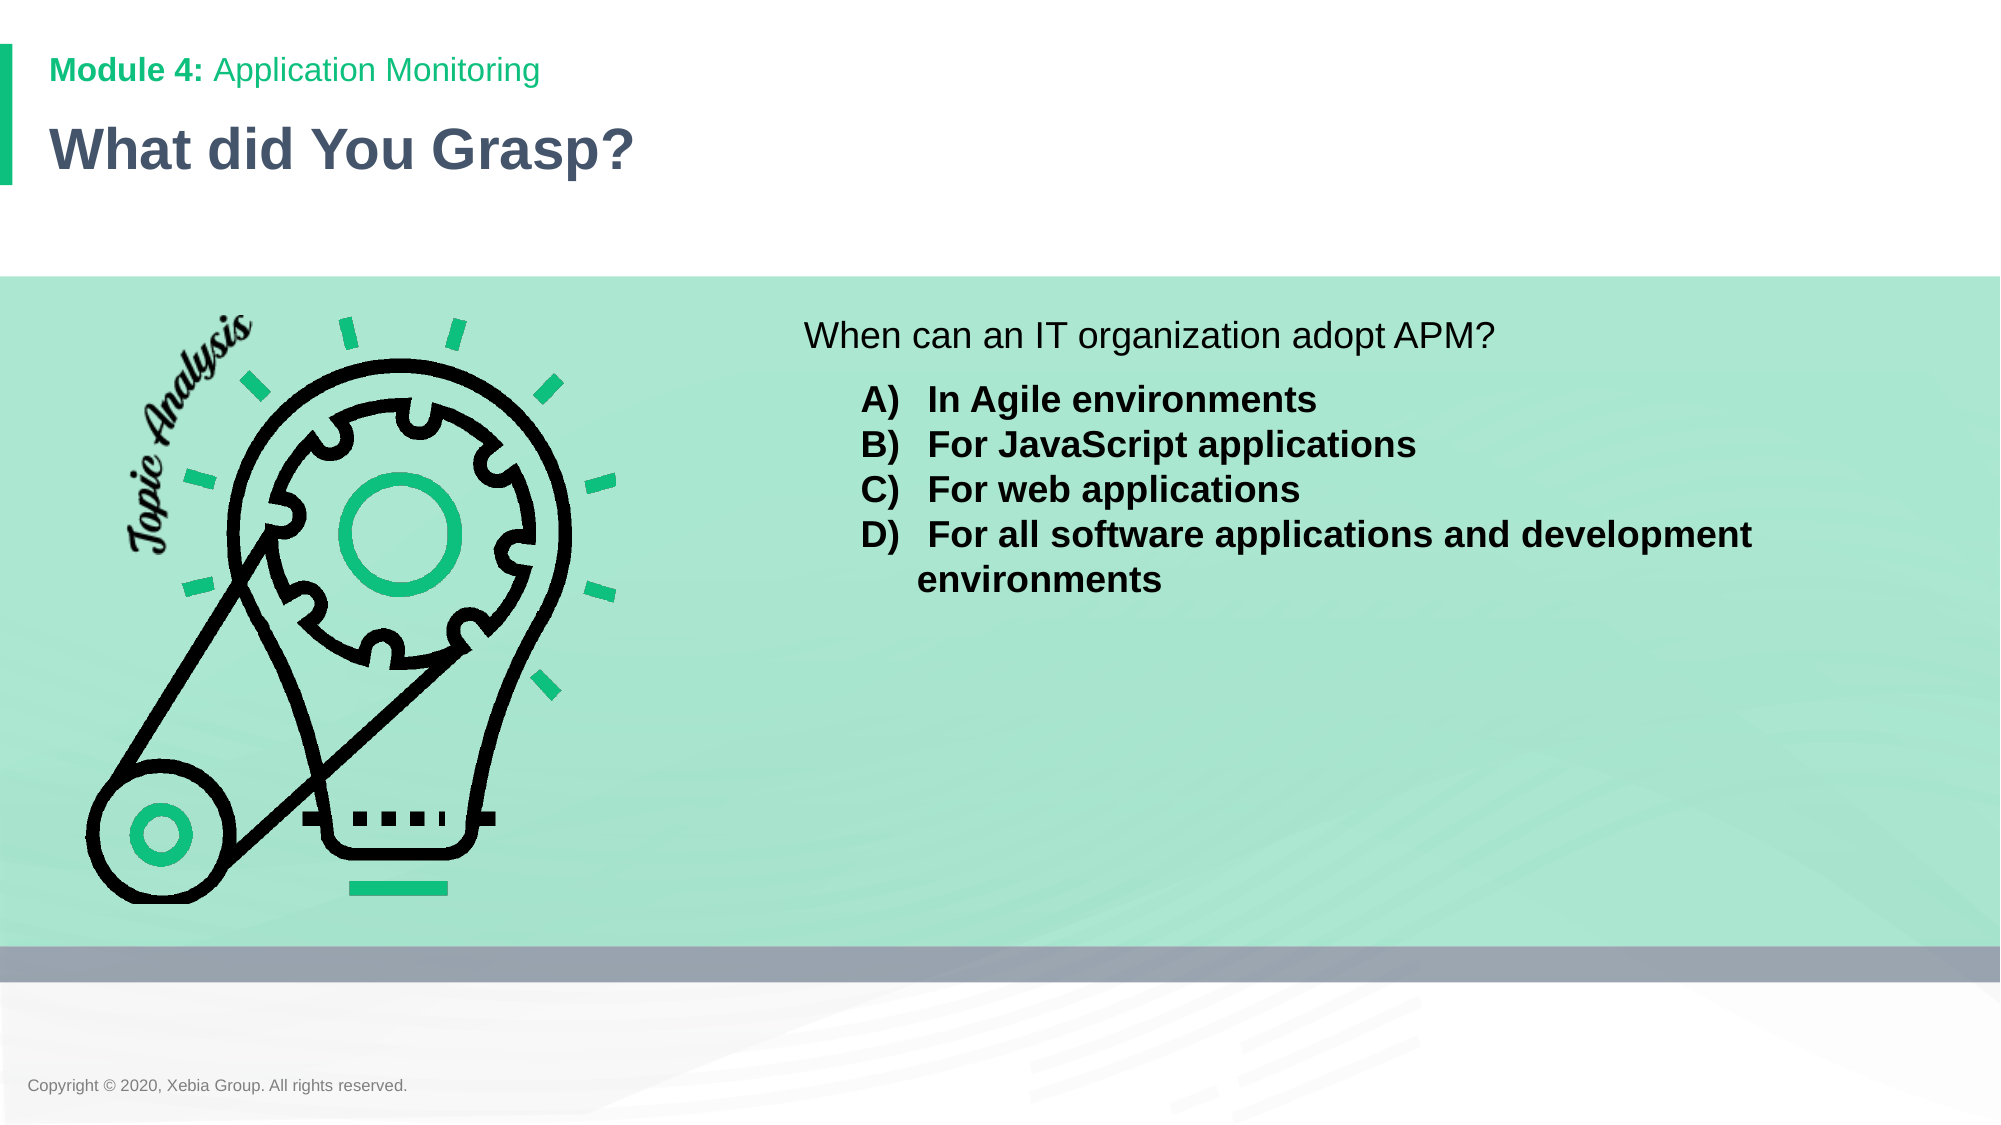

# What did You Grasp?
When can an IT organization adopt APM?
 In Agile environments
 For JavaScript applications
 For web applications
 For all software applications and development environments